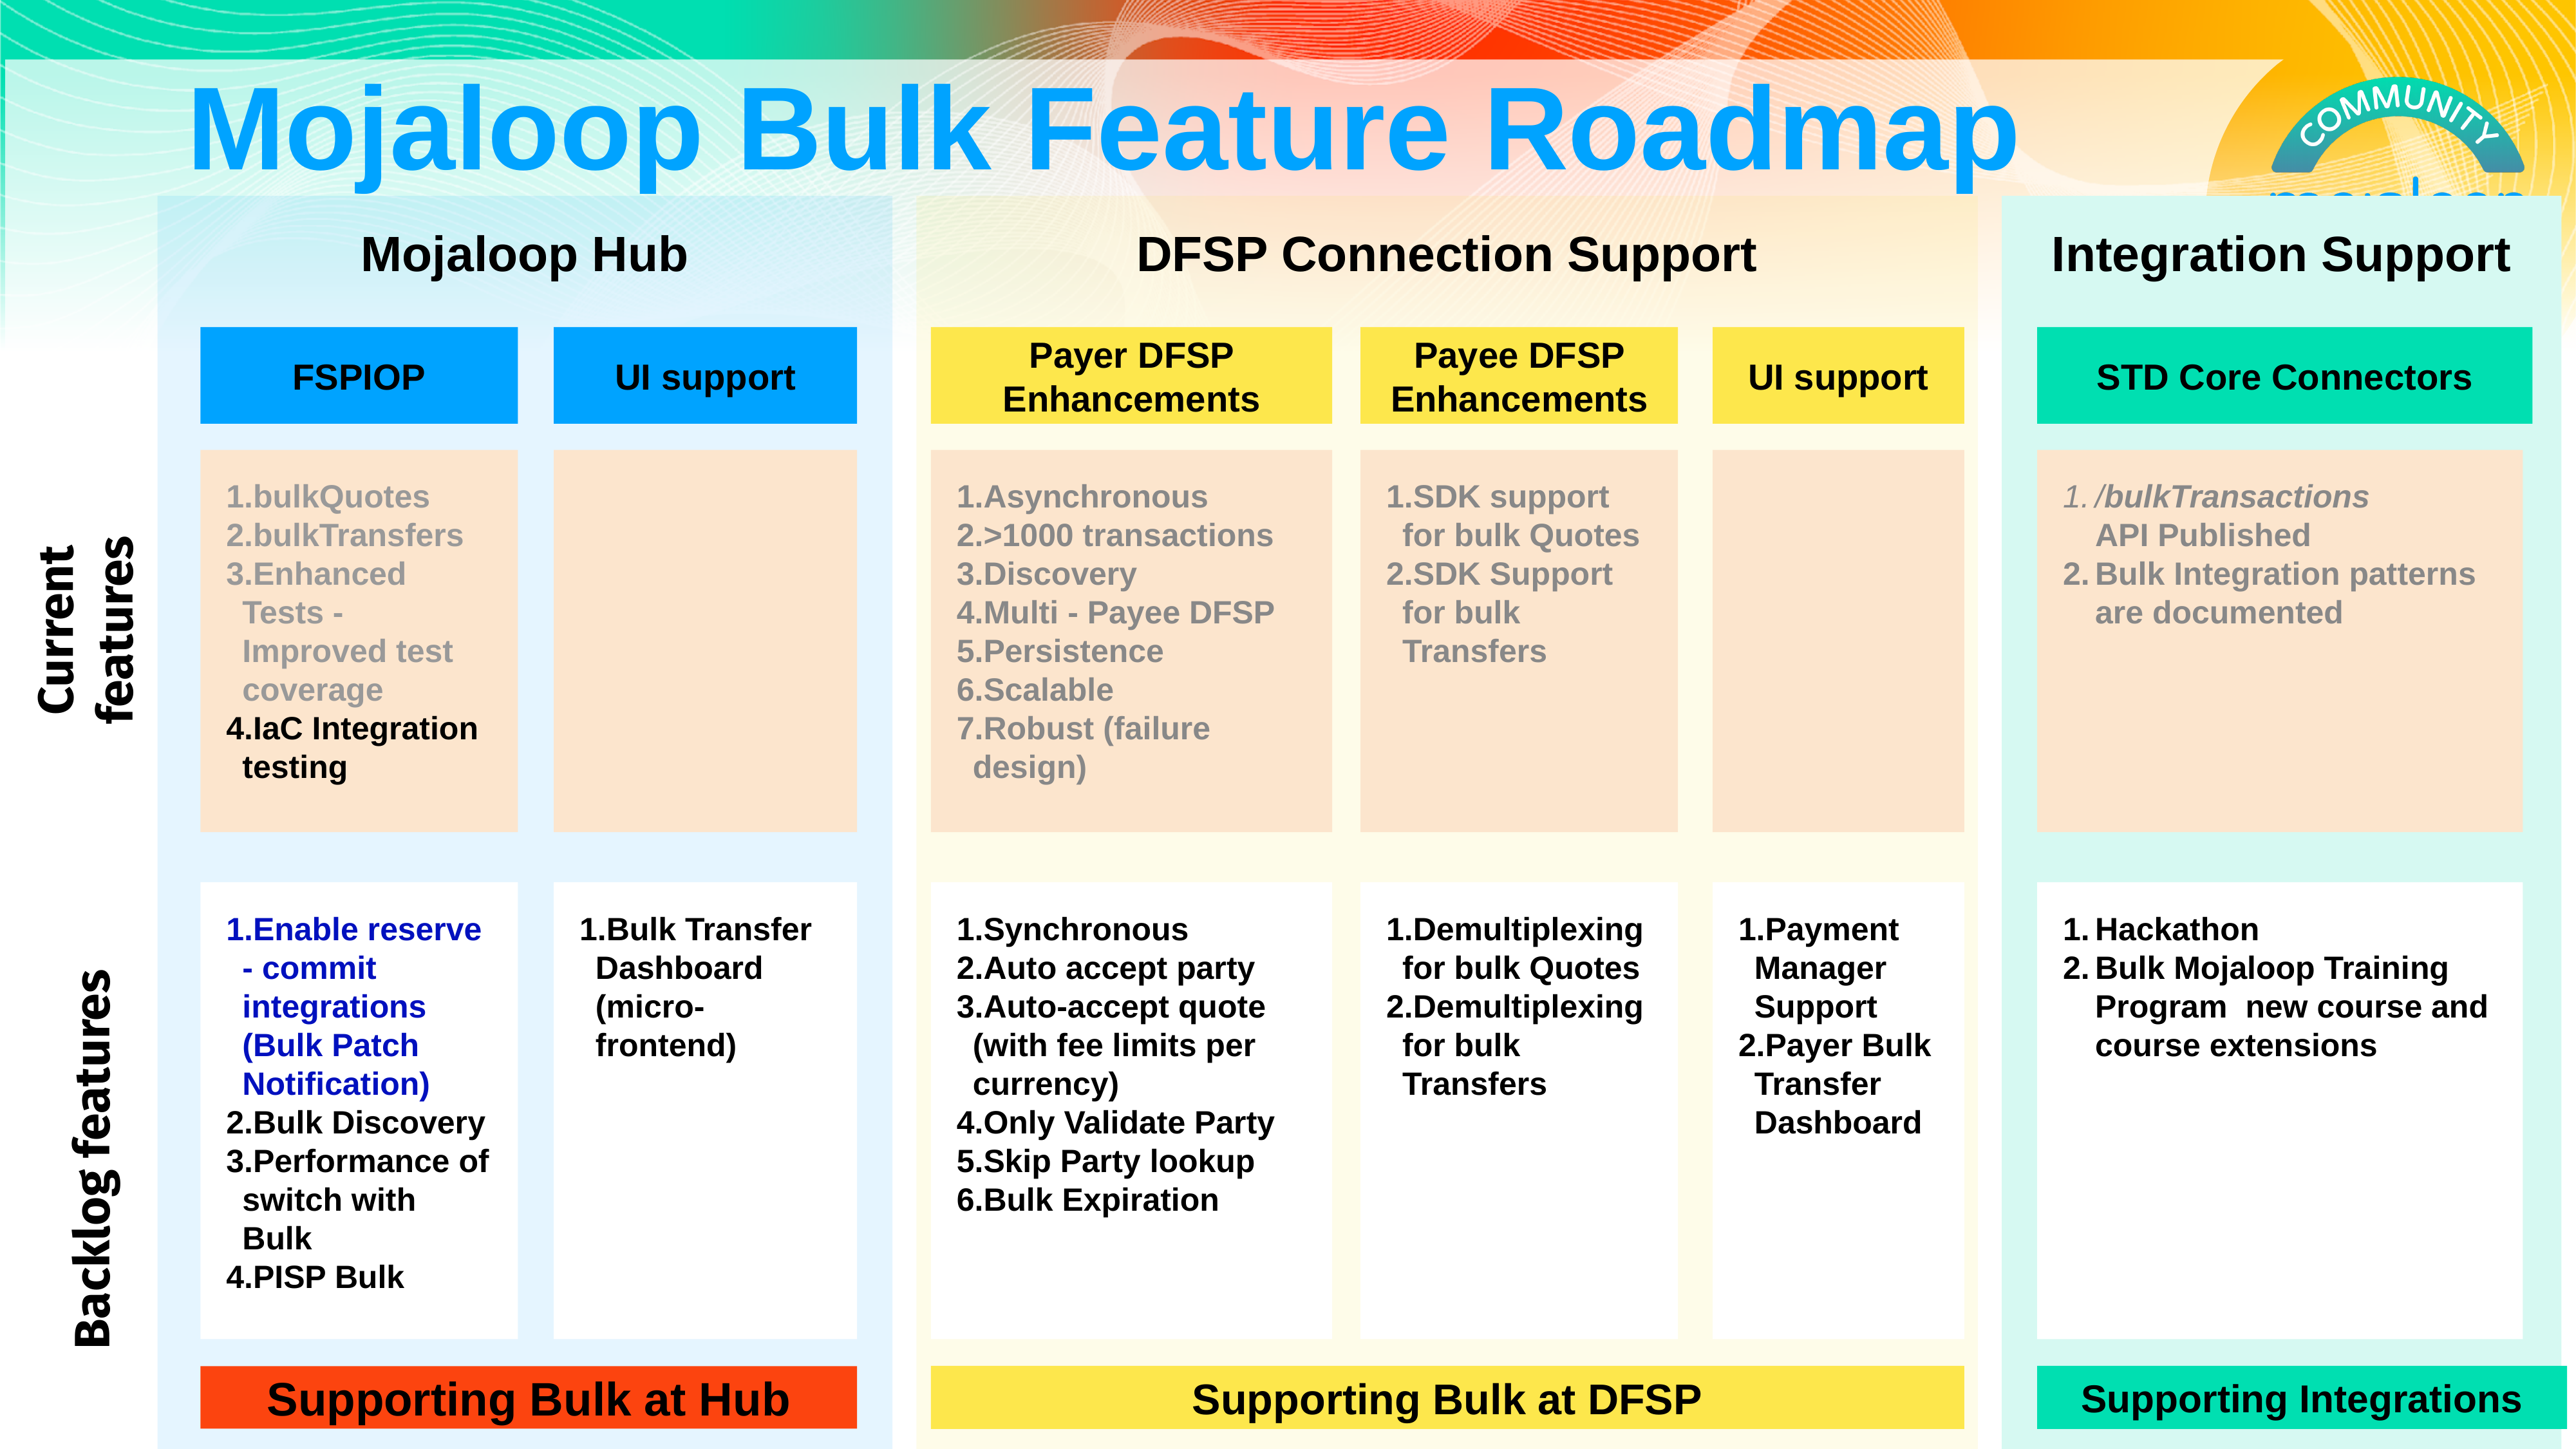

# Mojaloop Bulk Feature Roadmap
Mojaloop Hub
DFSP Connection Support

Integration Support
FSPIOP
UI support
Payer DFSP Enhancements
Payee DFSP Enhancements
UI support
STD Core Connectors
bulkQuotes
bulkTransfers
Enhanced Tests - Improved test coverage
IaC Integration testing

Asynchronous
>1000 transactions
Discovery
Multi - Payee DFSP
Persistence
Scalable
Robust (failure design)

SDK support for bulk Quotes
SDK Support for bulk Transfers

/bulkTransactions
API Published
Bulk Integration patterns are documented

Current features
Enable reserve - commit integrations (Bulk Patch Notification)
Bulk Discovery
Performance of switch with Bulk
PISP Bulk

Bulk Transfer Dashboard (micro-frontend)

Synchronous
Auto accept party
Auto-accept quote (with fee limits per currency)
Only Validate Party
Skip Party lookup
Bulk Expiration
Demultiplexing for bulk Quotes
Demultiplexing for bulk Transfers

Payment Manager Support
Payer Bulk Transfer Dashboard

Hackathon
Bulk Mojaloop Training Program  new course and course extensions
Backlog features
Supporting Bulk at DFSP
Supporting Integrations
Supporting Bulk at Hub